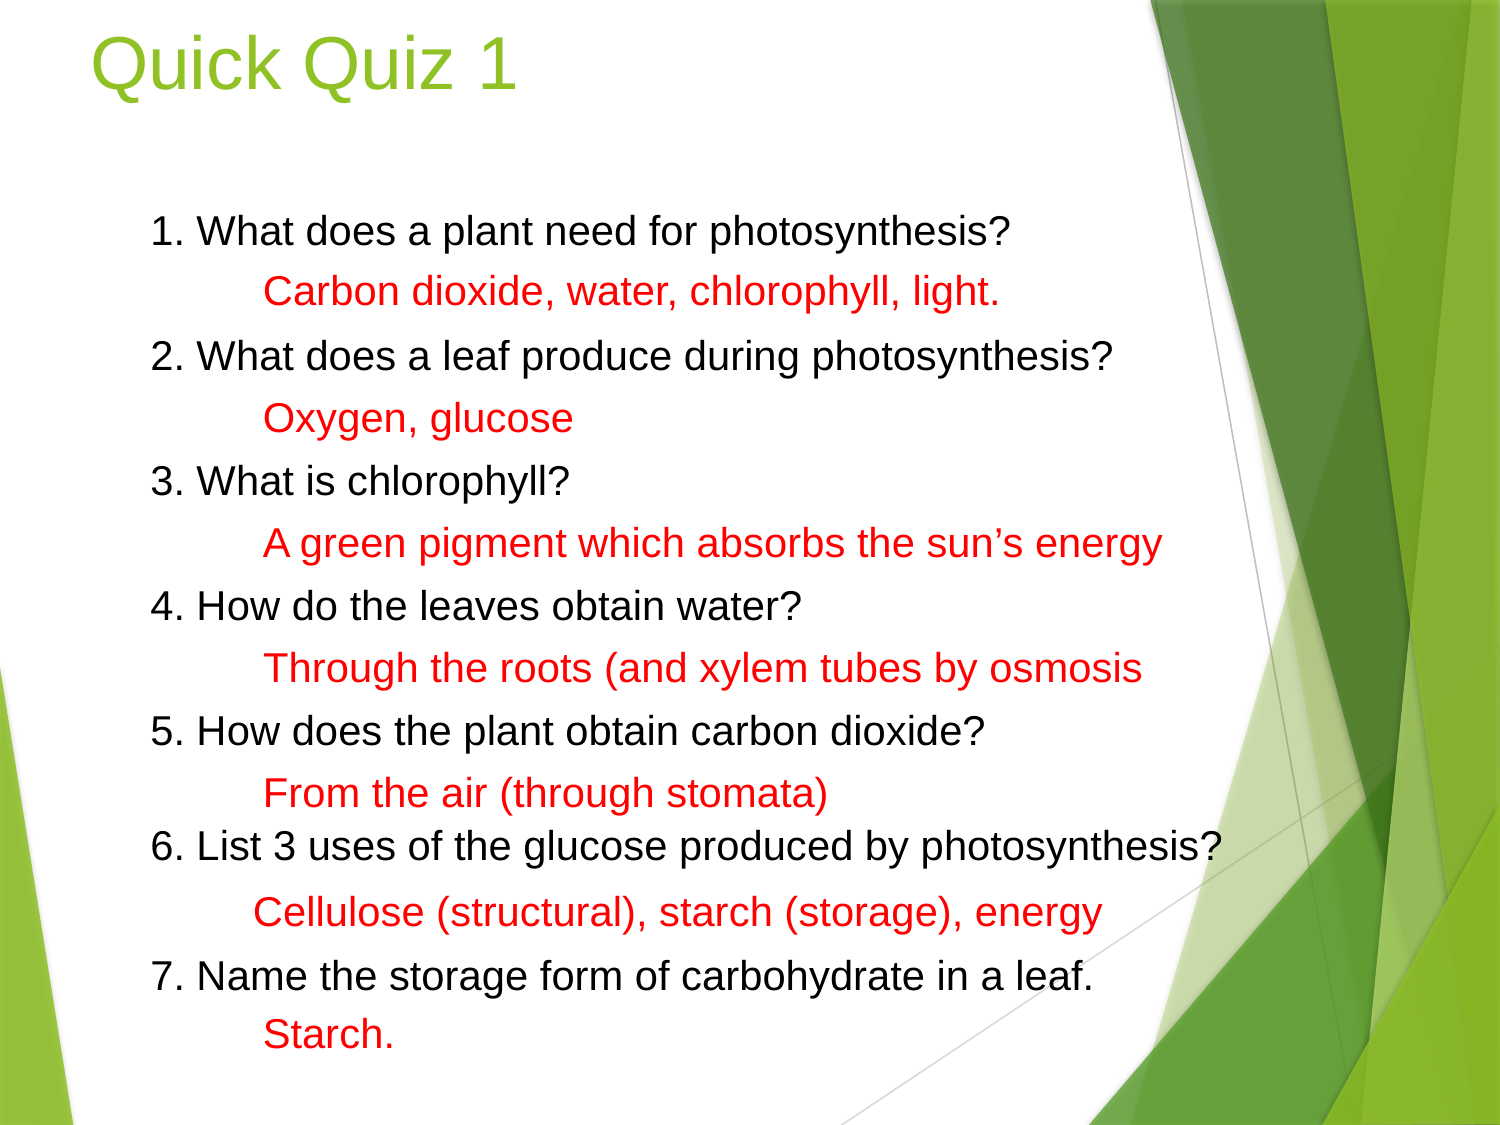

# Quick Quiz 1
1. What does a plant need for photosynthesis?
Carbon dioxide, water, chlorophyll, light.
2. What does a leaf produce during photosynthesis?
Oxygen, glucose
3. What is chlorophyll?
A green pigment which absorbs the sun’s energy
4. How do the leaves obtain water?
Through the roots (and xylem tubes by osmosis
5. How does the plant obtain carbon dioxide?
From the air (through stomata)
6. List 3 uses of the glucose produced by photosynthesis?
Cellulose (structural), starch (storage), energy
7. Name the storage form of carbohydrate in a leaf.
Starch.